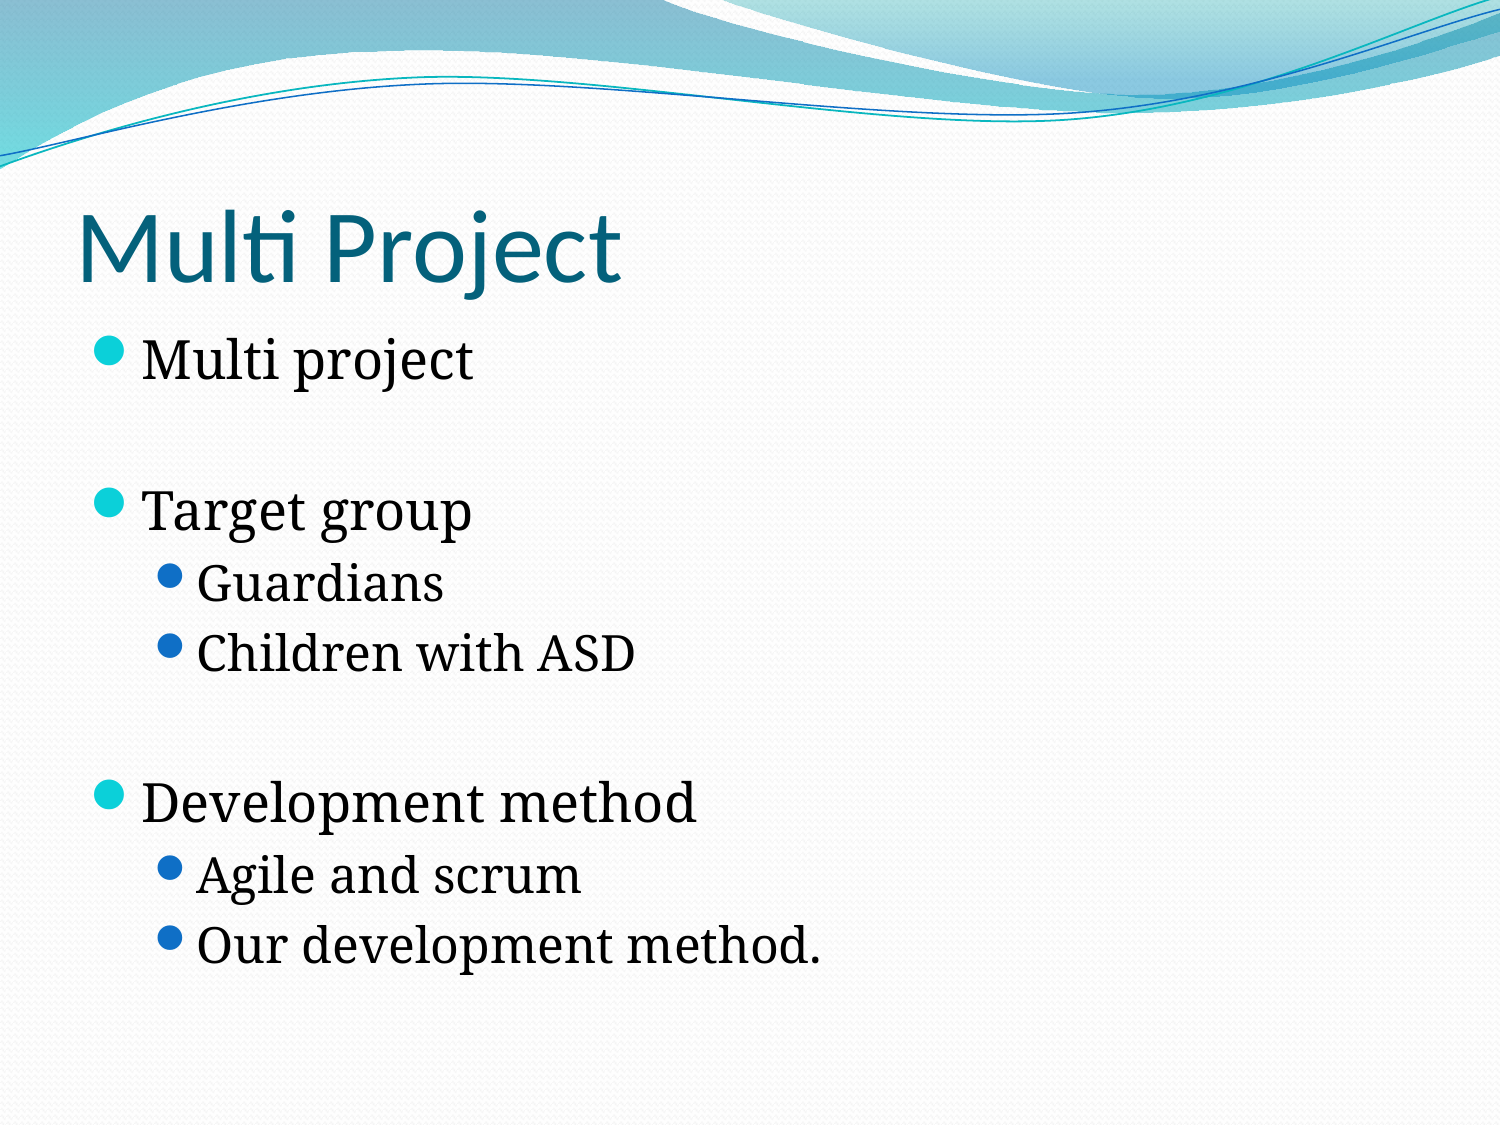

# Multi Project
Multi project

Target group
Guardians
Children with ASD

Development method
Agile and scrum
Our development method.